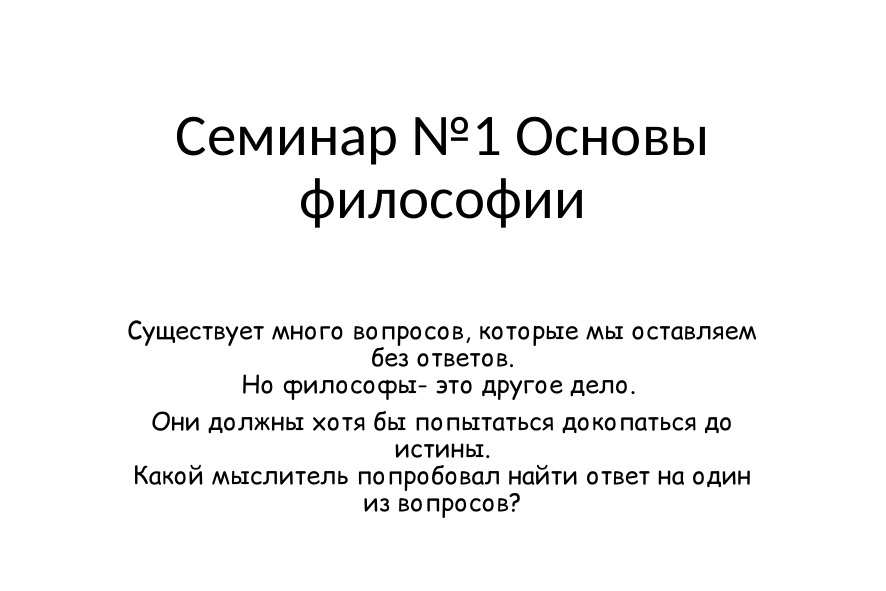

# Семинар №1 Основы философии
Существует много вопросов, которые мы оставляем без ответов.
Но философы- это другое дело.
Они должны хотя бы попытаться докопаться до истины.
Какой мыслитель попробовал найти ответ на один из вопросов?